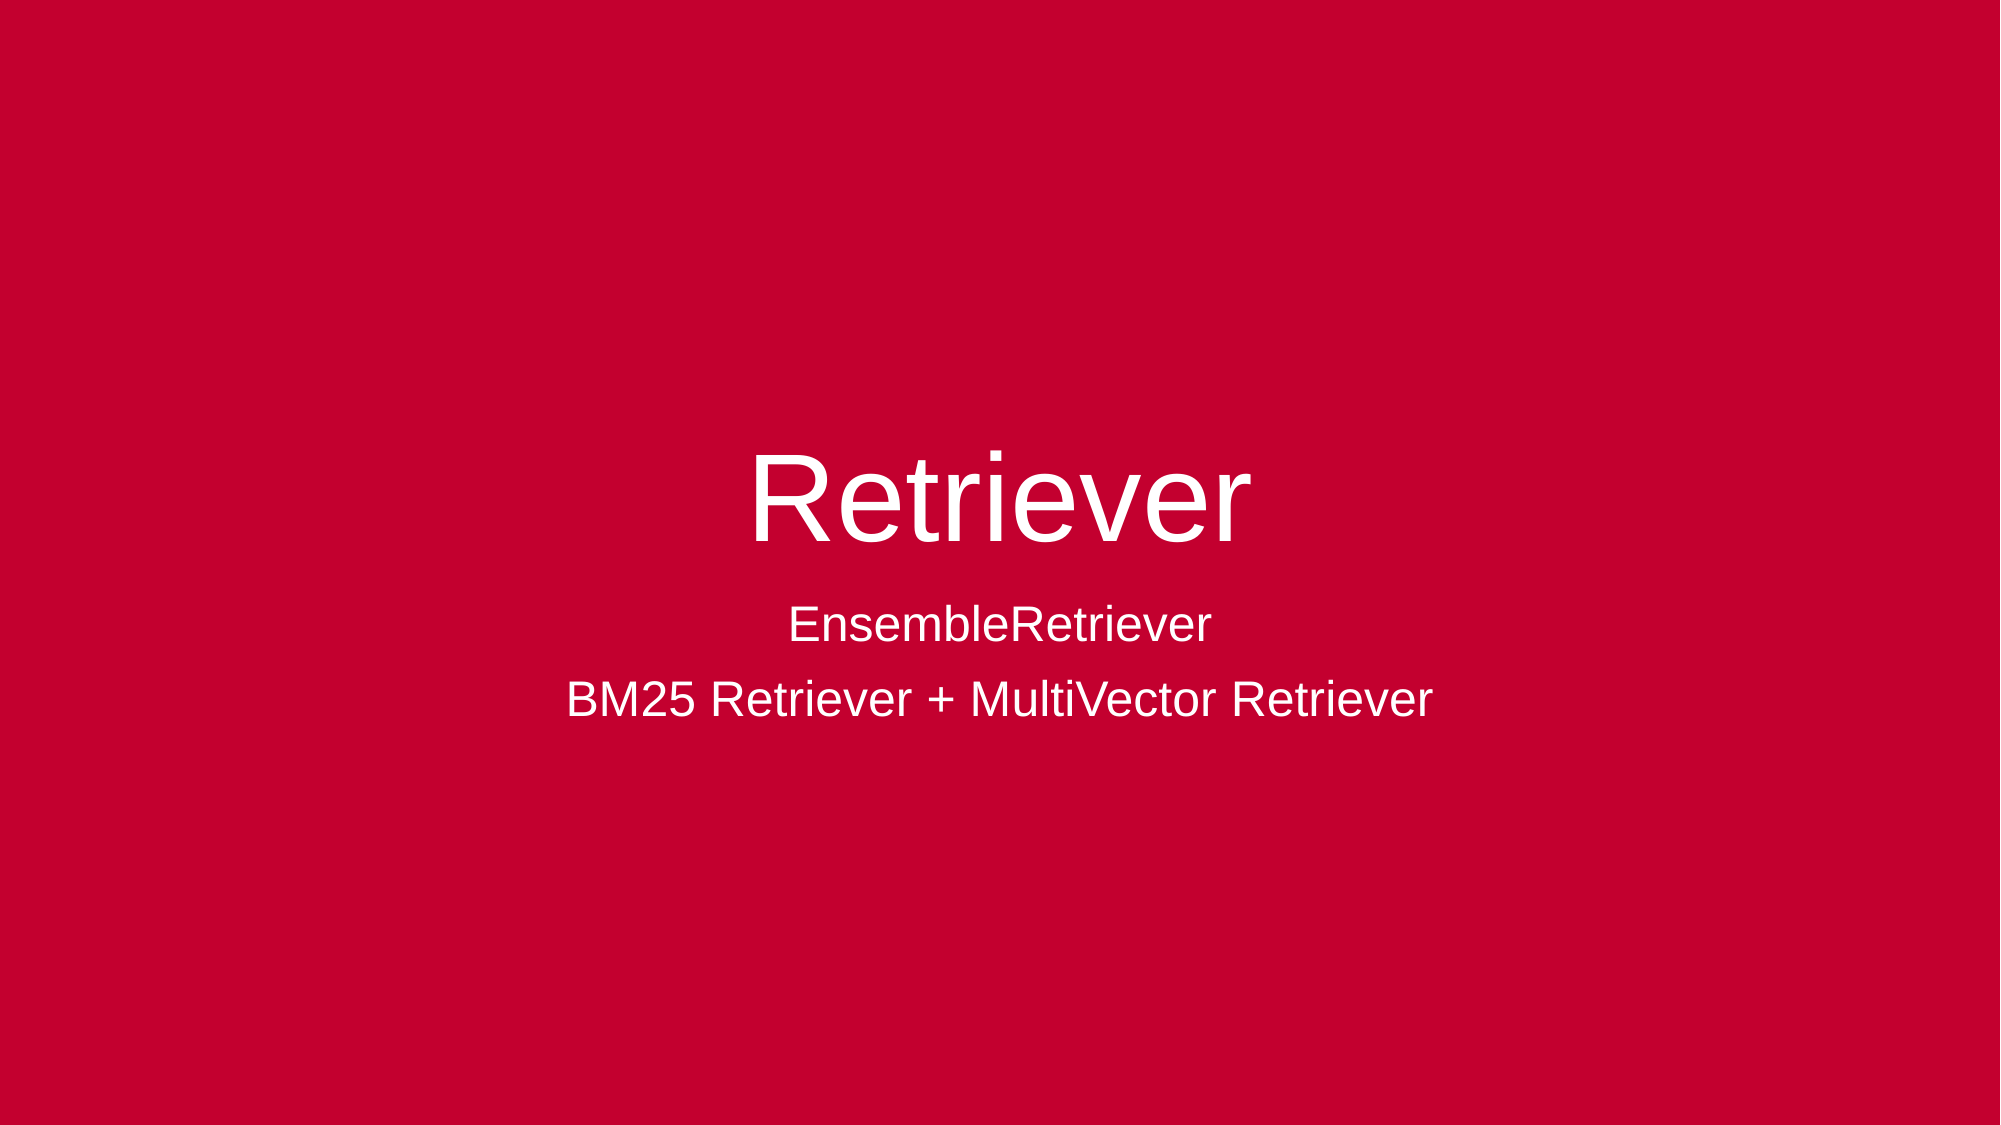

# Retriever
EnsembleRetriever
BM25 Retriever + MultiVector Retriever